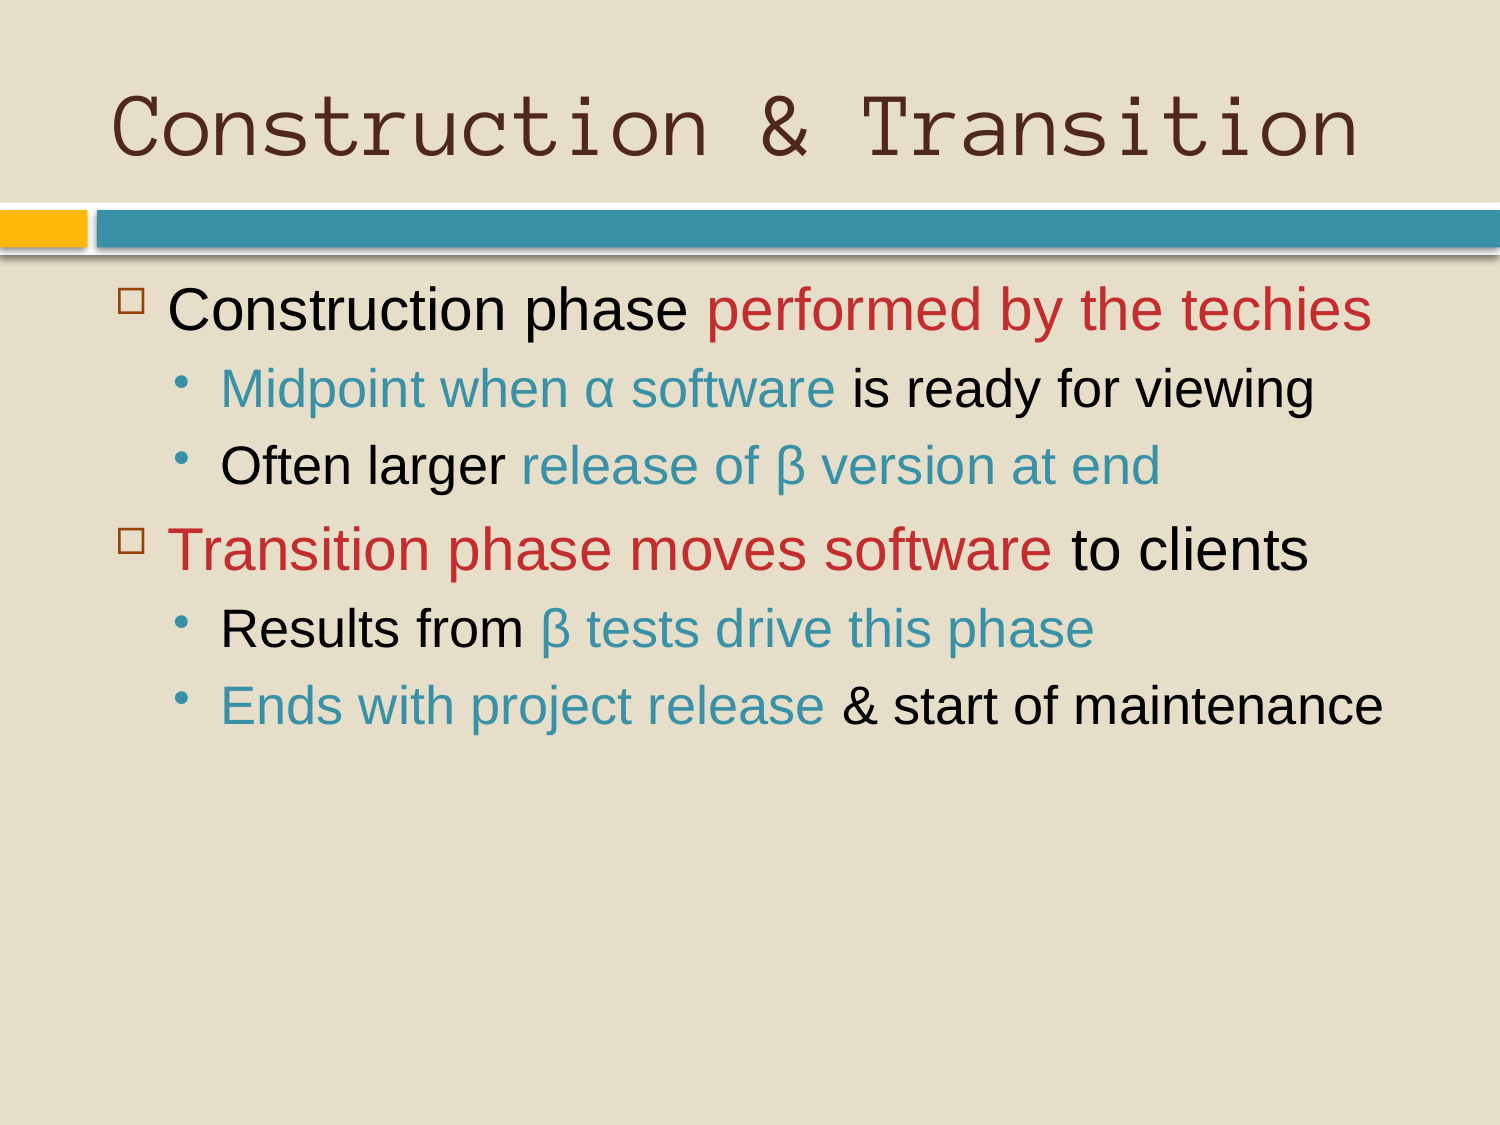

# Construction & Transition
Construction phase performed by the techies
Midpoint when α software is ready for viewing
Often larger release of β version at end
Transition phase moves software to clients
Results from β tests drive this phase
Ends with project release & start of maintenance